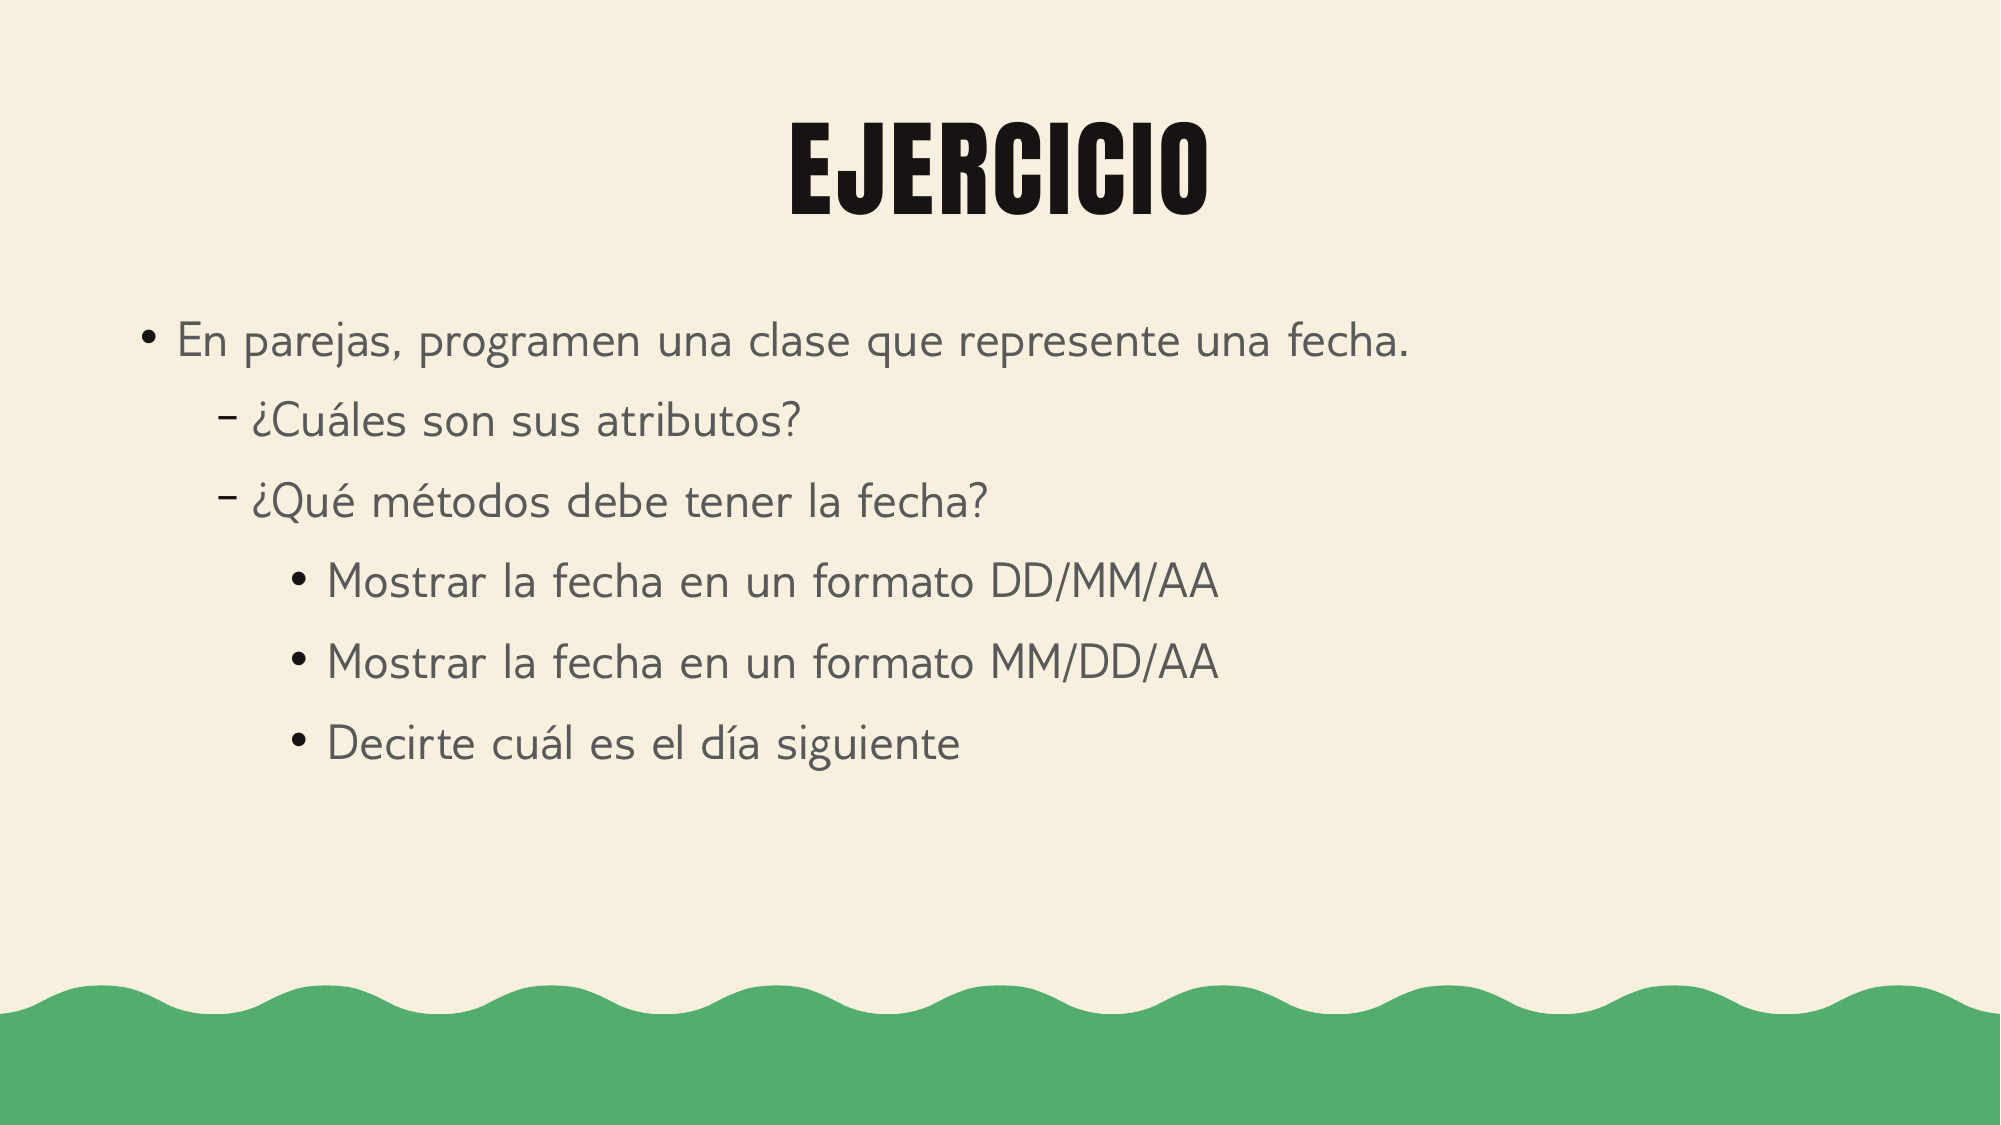

# Ejercicio
En parejas, programen una clase que represente una fecha.
¿Cuáles son sus atributos?
¿Qué métodos debe tener la fecha?
Mostrar la fecha en un formato DD/MM/AA
Mostrar la fecha en un formato MM/DD/AA
Decirte cuál es el día siguiente